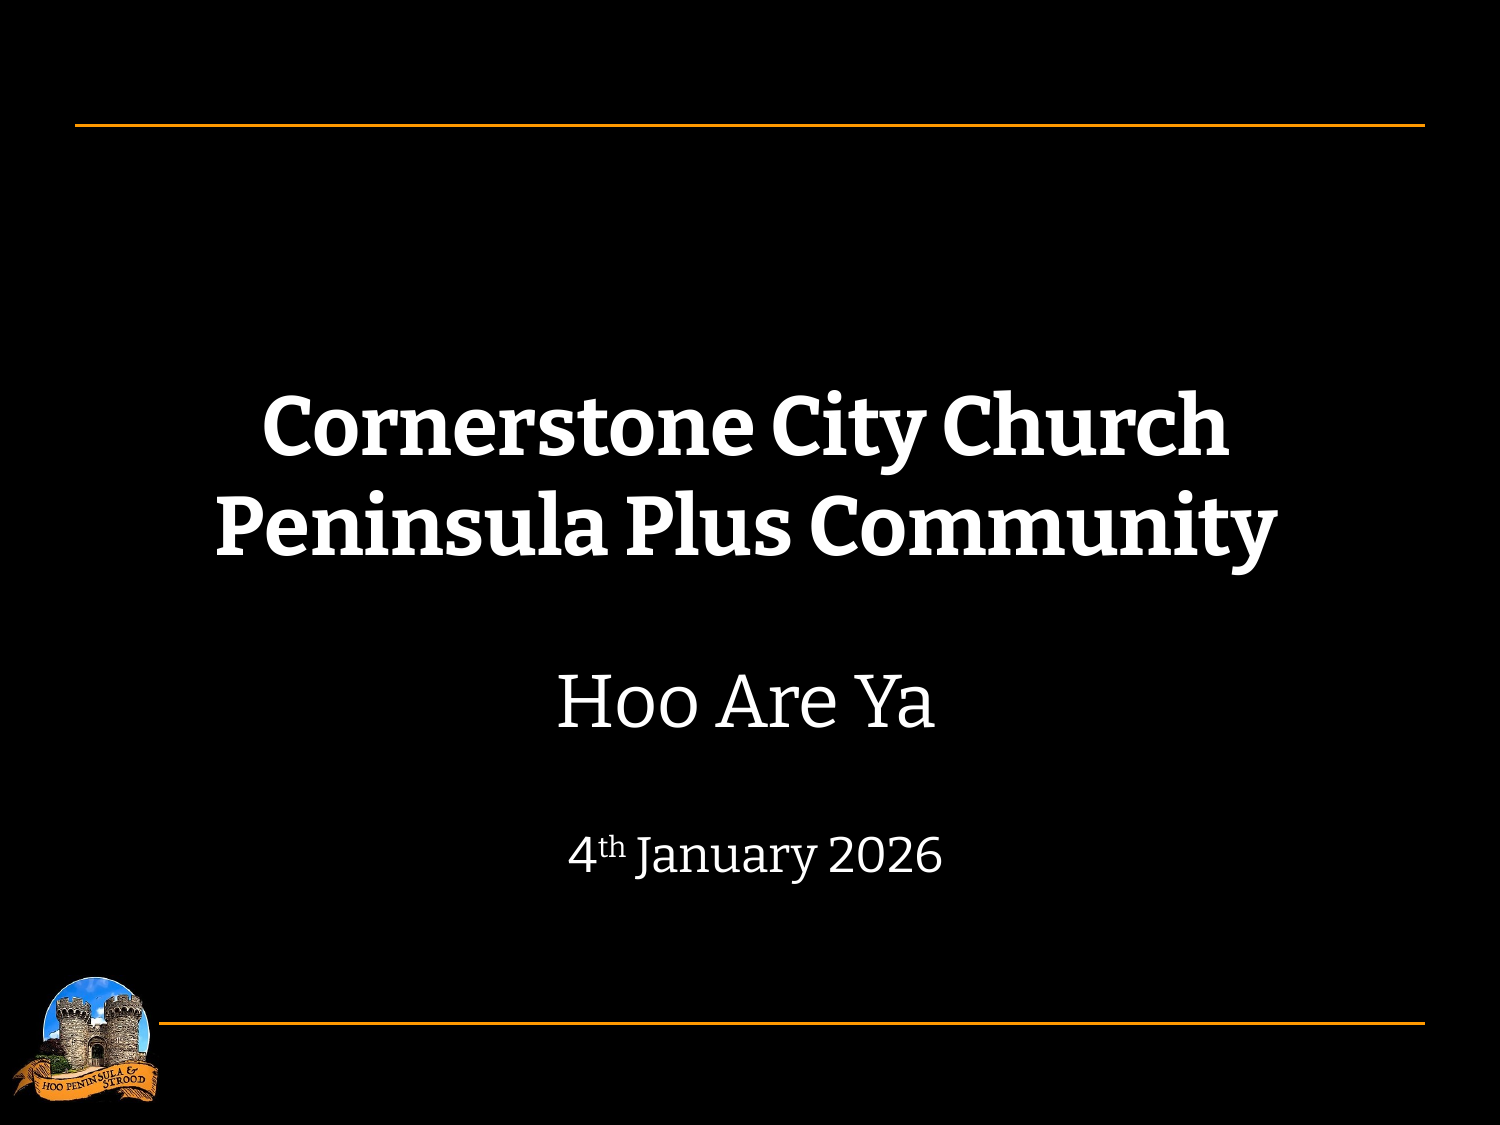

Cornerstone City Church
Peninsula Plus Community
Hoo Are Ya
  4th January 2026